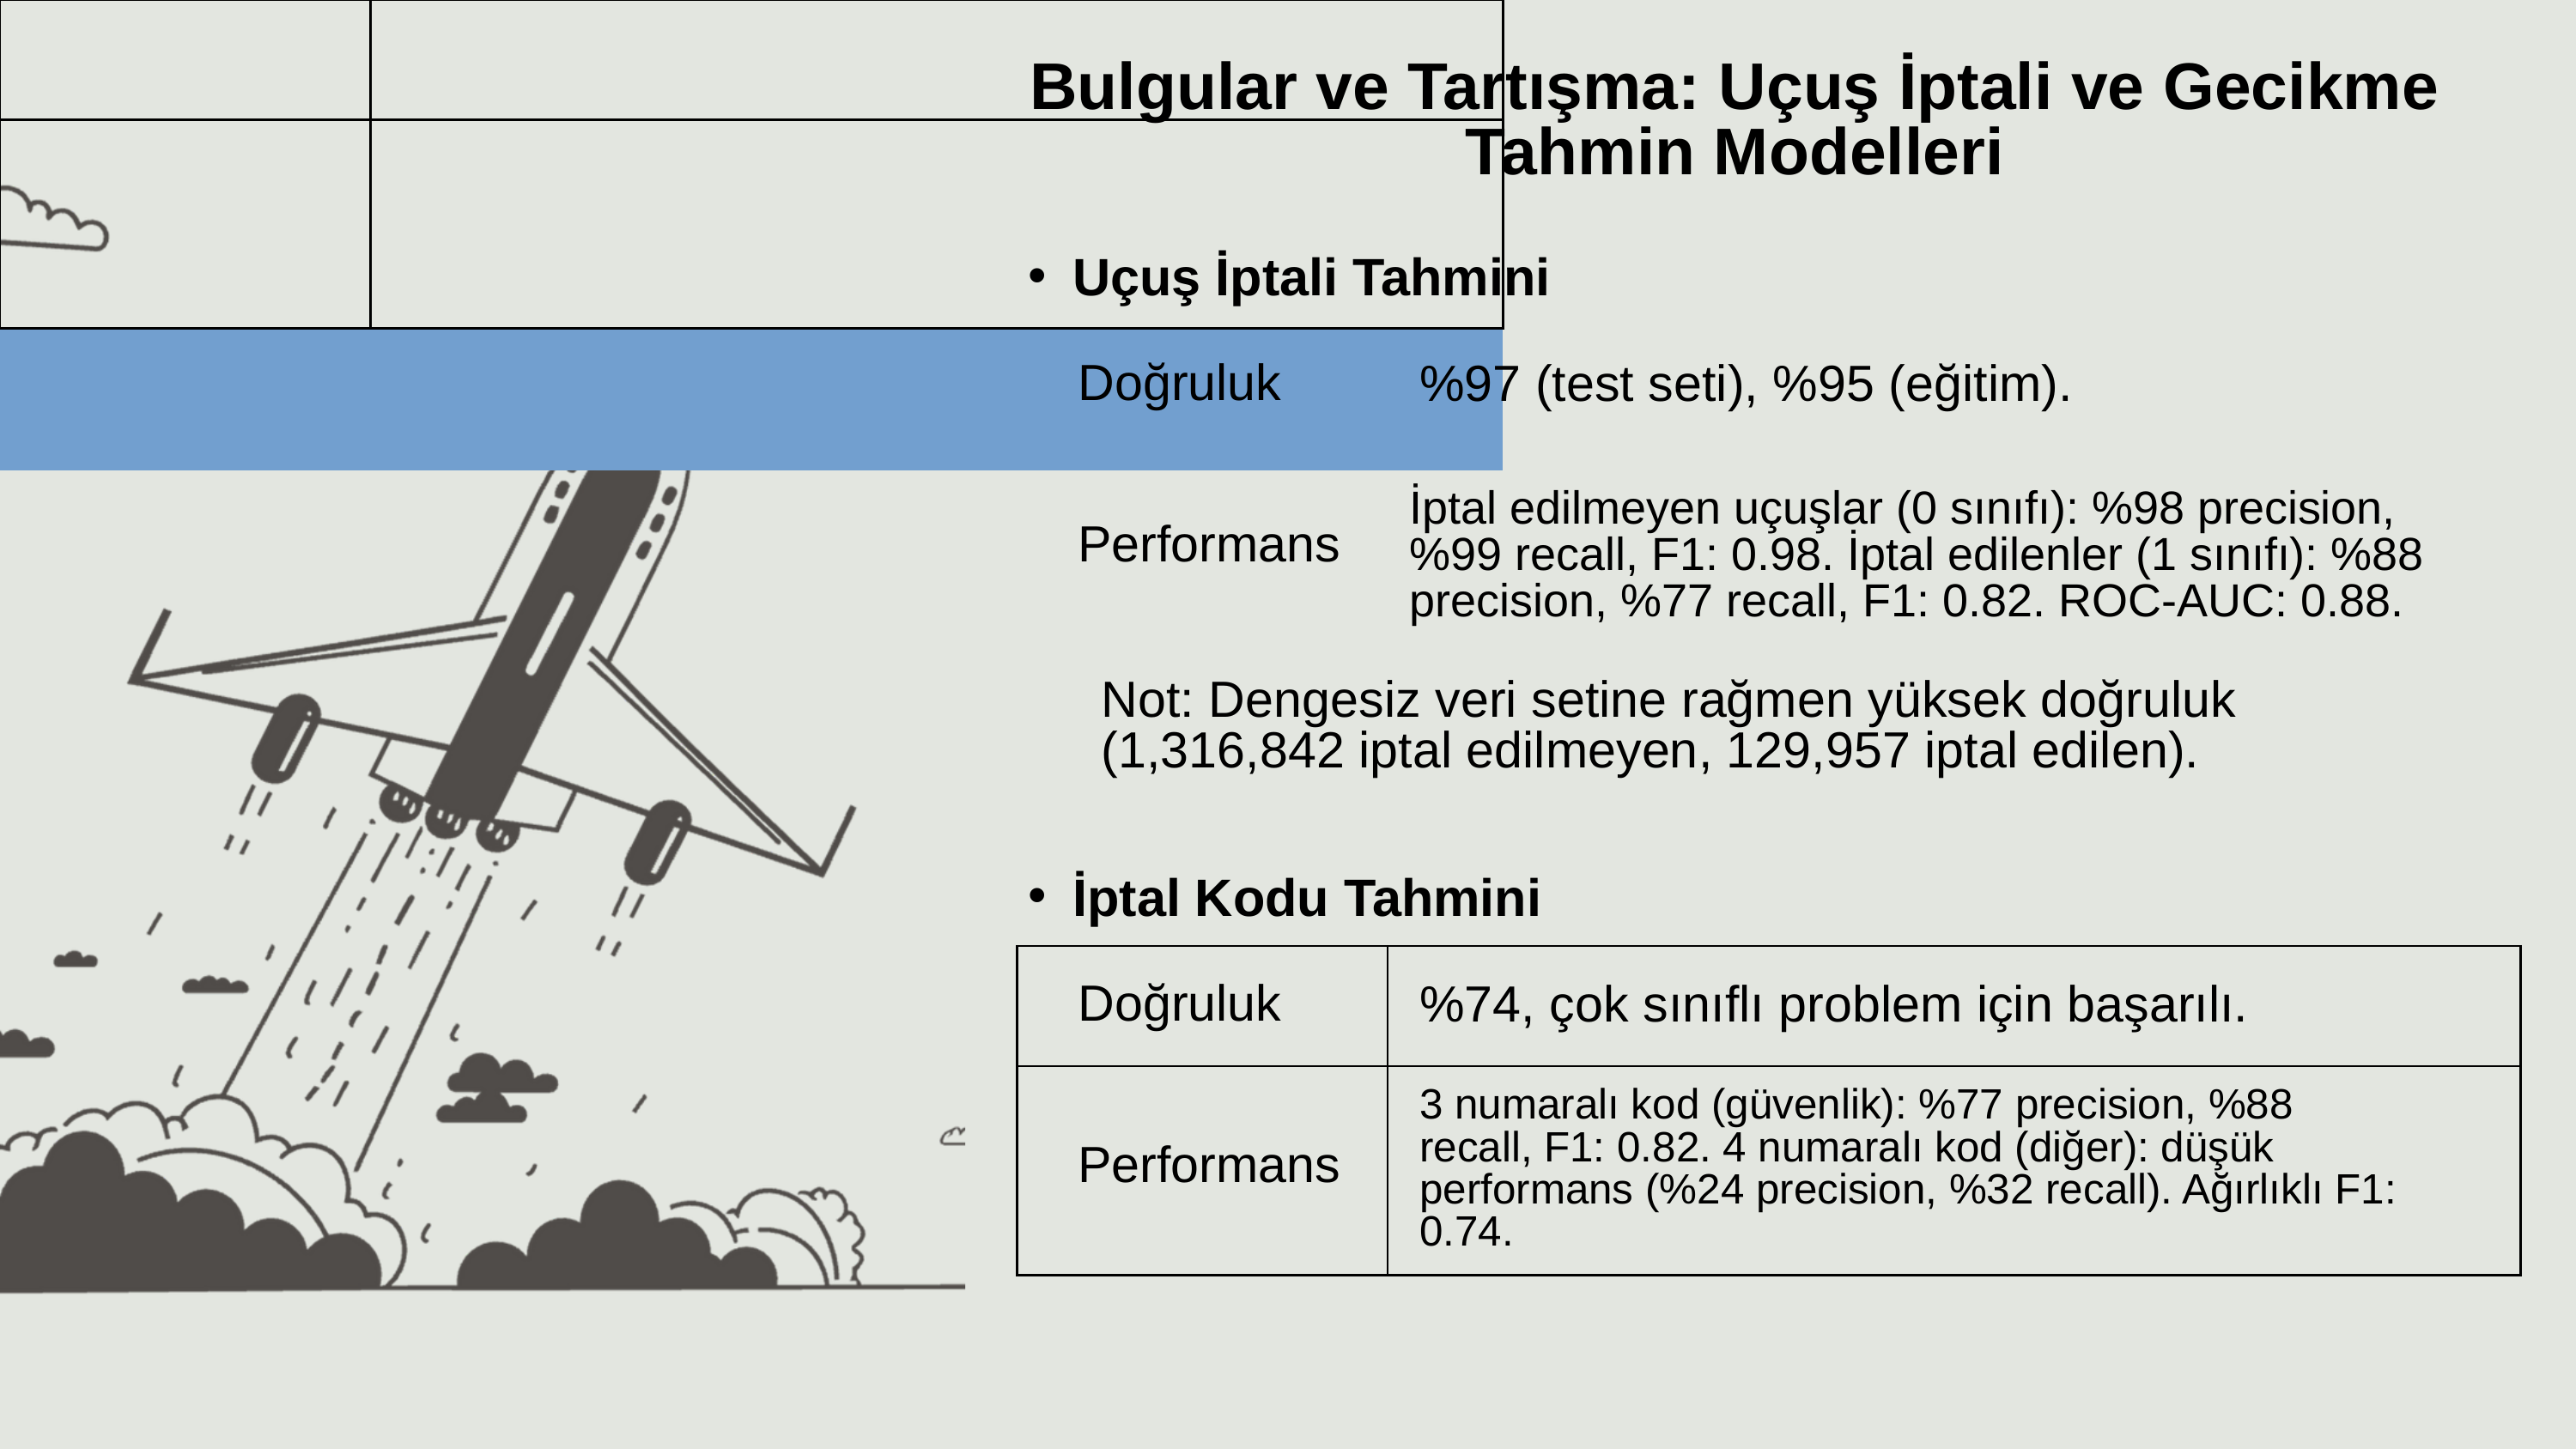

Bulgular ve Tartışma: Uçuş İptali ve Gecikme Tahmin Modelleri
Uçuş İptali Tahmini
|  |  |
| --- | --- |
|  |  |
|  |  |
|  |  |
Doğruluk
%97 (test seti), %95 (eğitim).
İptal edilmeyen uçuşlar (0 sınıfı): %98 precision, %99 recall, F1: 0.98. İptal edilenler (1 sınıfı): %88 precision, %77 recall, F1: 0.82. ROC-AUC: 0.88.
Performans
Not: Dengesiz veri setine rağmen yüksek doğruluk (1,316,842 iptal edilmeyen, 129,957 iptal edilen).
İptal Kodu Tahmini
|  |  |
| --- | --- |
|  |  |
|  |  |
Doğruluk
%74, çok sınıflı problem için başarılı.
3 numaralı kod (güvenlik): %77 precision, %88 recall, F1: 0.82. 4 numaralı kod (diğer): düşük performans (%24 precision, %32 recall). Ağırlıklı F1: 0.74.
Performans